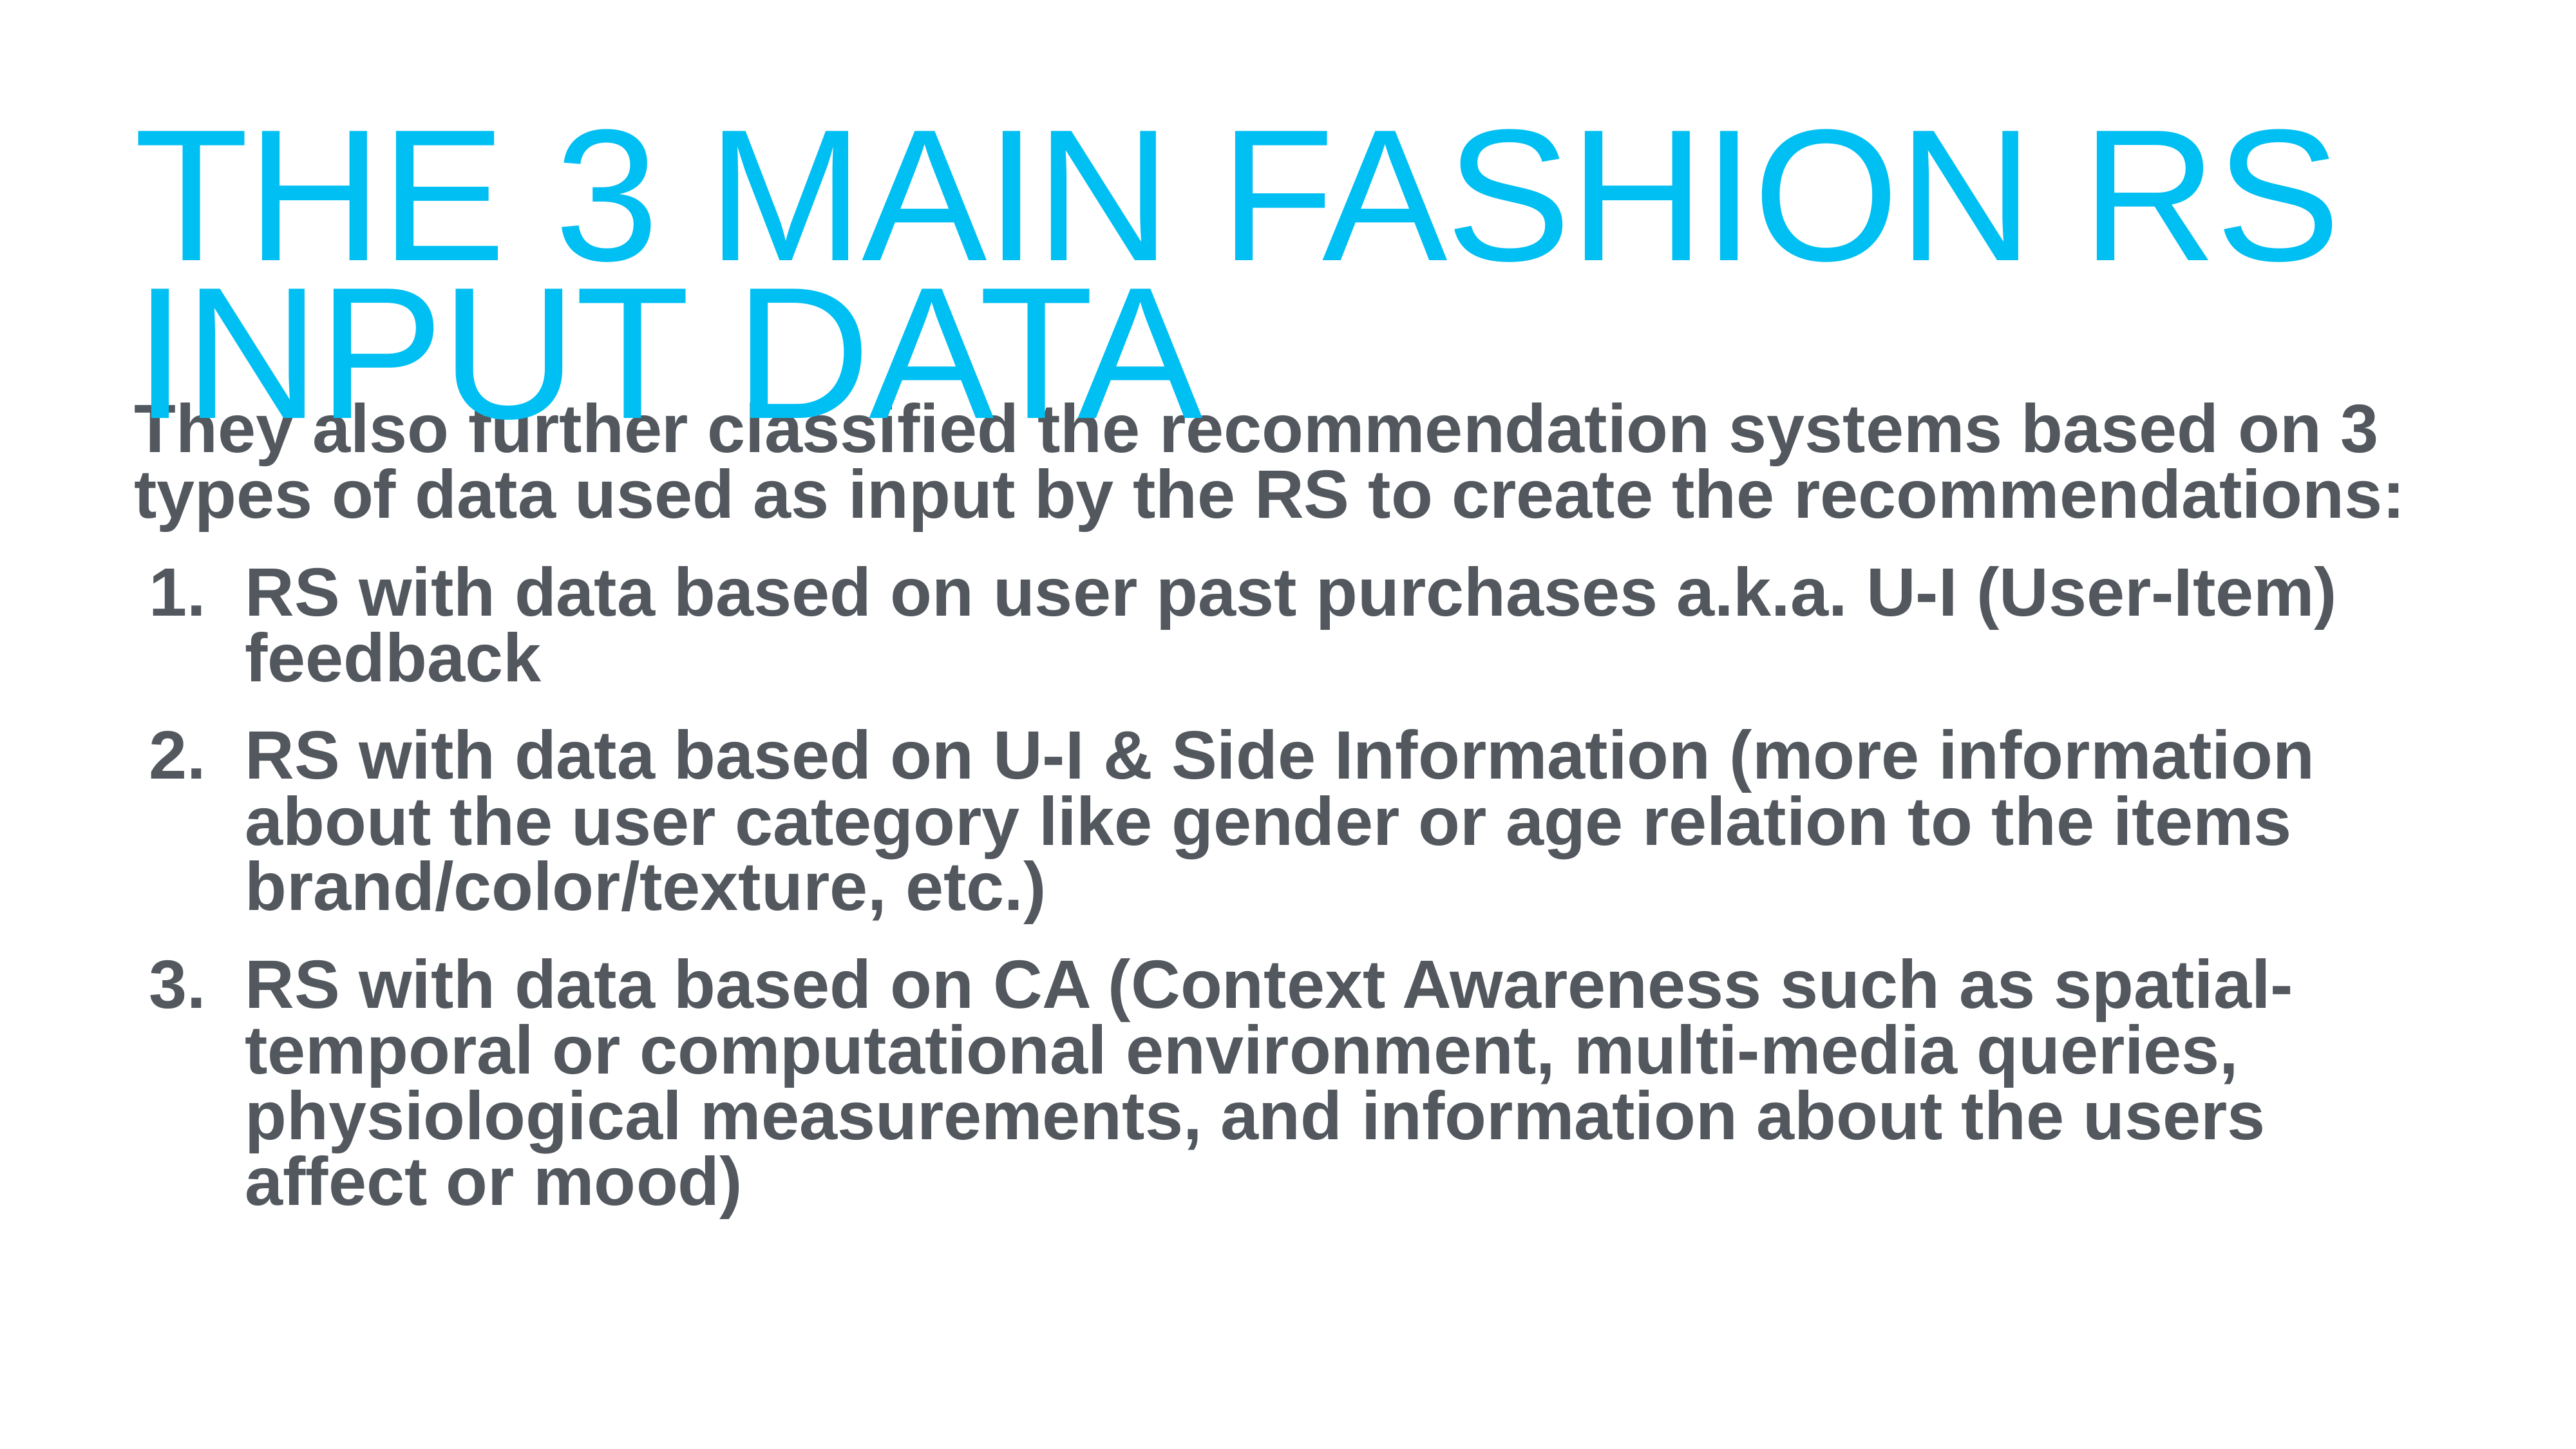

# The 3 main fashion rs input data
They also further classified the recommendation systems based on 3 types of data used as input by the RS to create the recommendations:
RS with data based on user past purchases a.k.a. U-I (User-Item) feedback
RS with data based on U-I & Side Information (more information about the user category like gender or age relation to the items brand/color/texture, etc.)
RS with data based on CA (Context Awareness such as spatial-temporal or computational environment, multi-media queries, physiological measurements, and information about the users affect or mood)